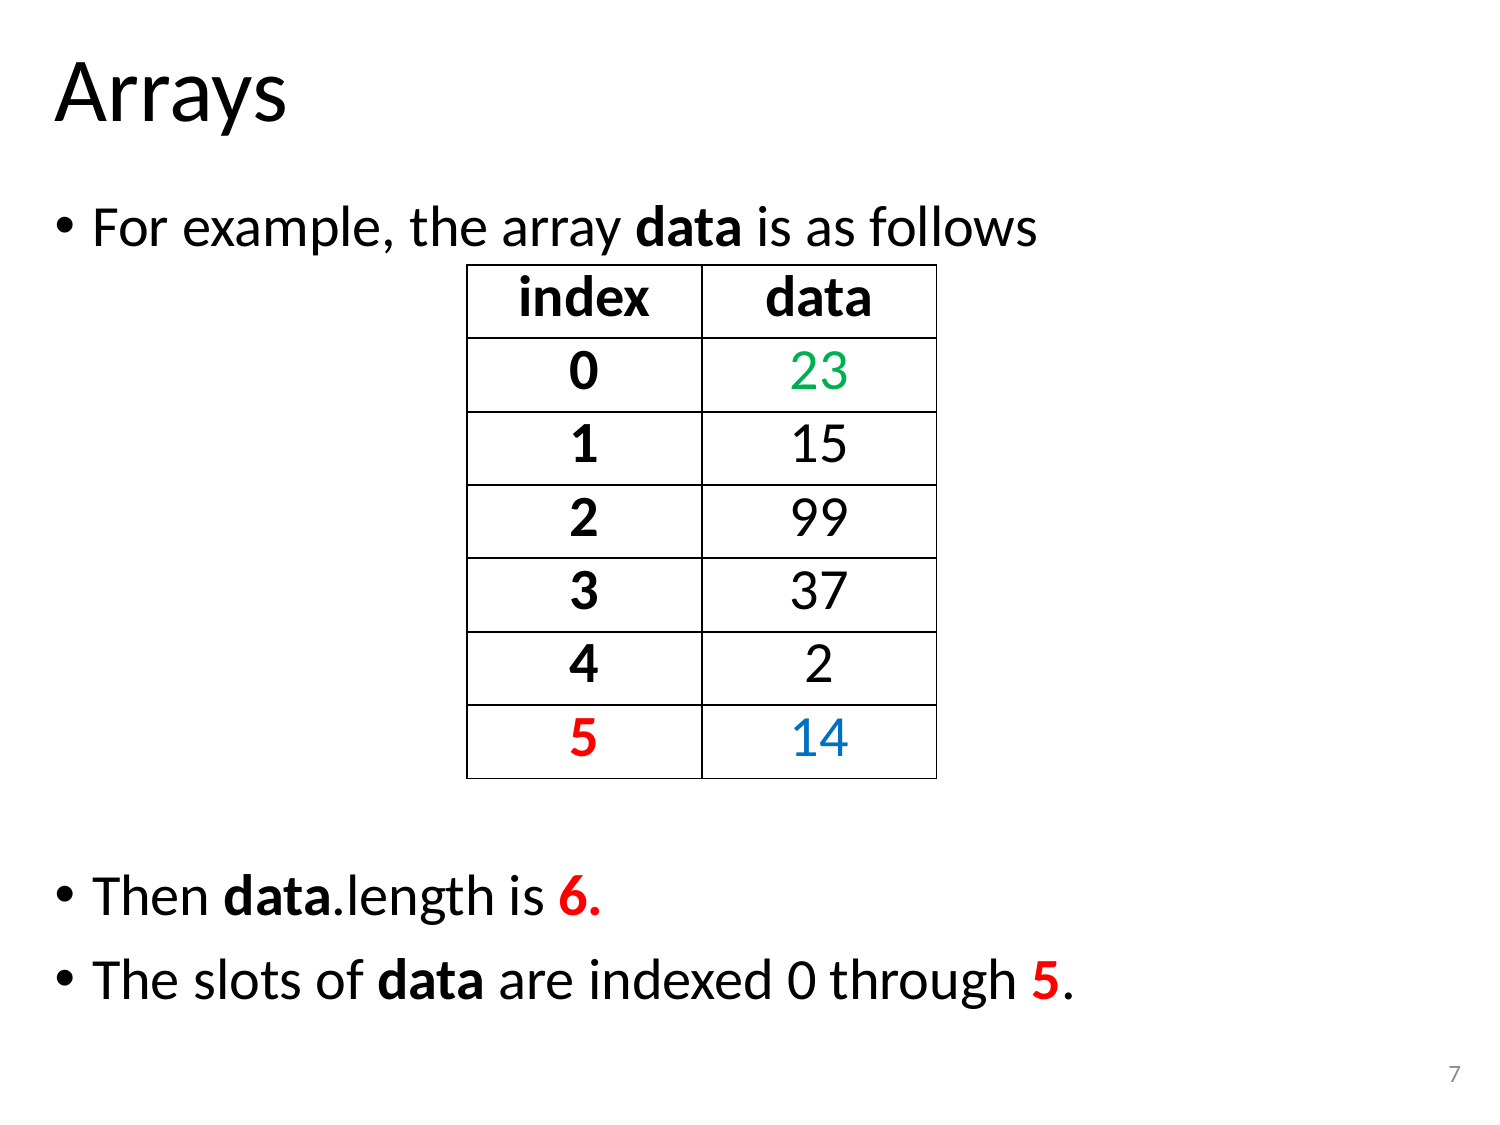

# Arrays
For example, the array data is as follows

Then data.length is 6.
The slots of data are indexed 0 through 5.
| index | data |
| --- | --- |
| 0 | 23 |
| 1 | 15 |
| 2 | 99 |
| 3 | 37 |
| 4 | 2 |
| 5 | 14 |
7